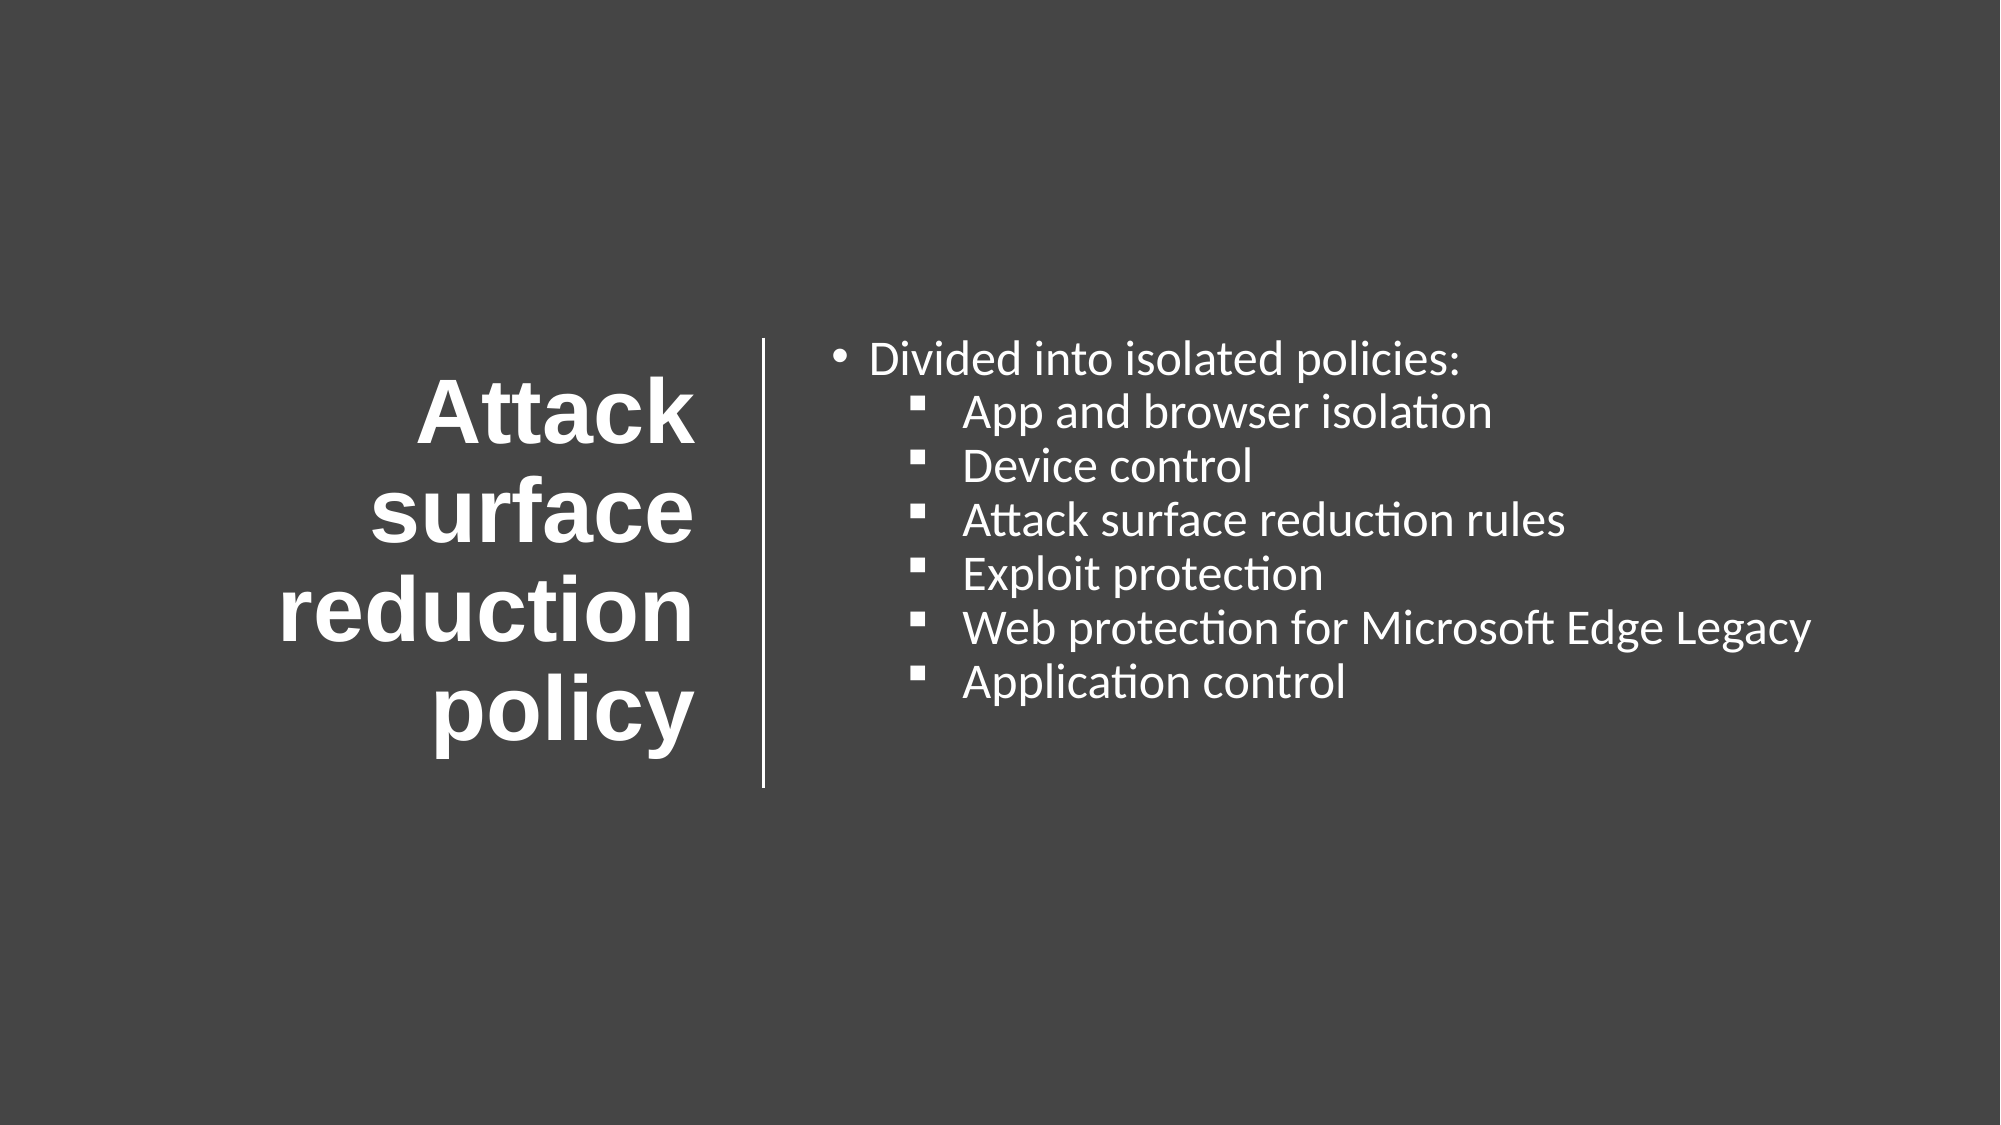

# Attack surface reduction policy
Divided into isolated policies:
App and browser isolation
Device control
Attack surface reduction rules
Exploit protection
Web protection for Microsoft Edge Legacy
Application control